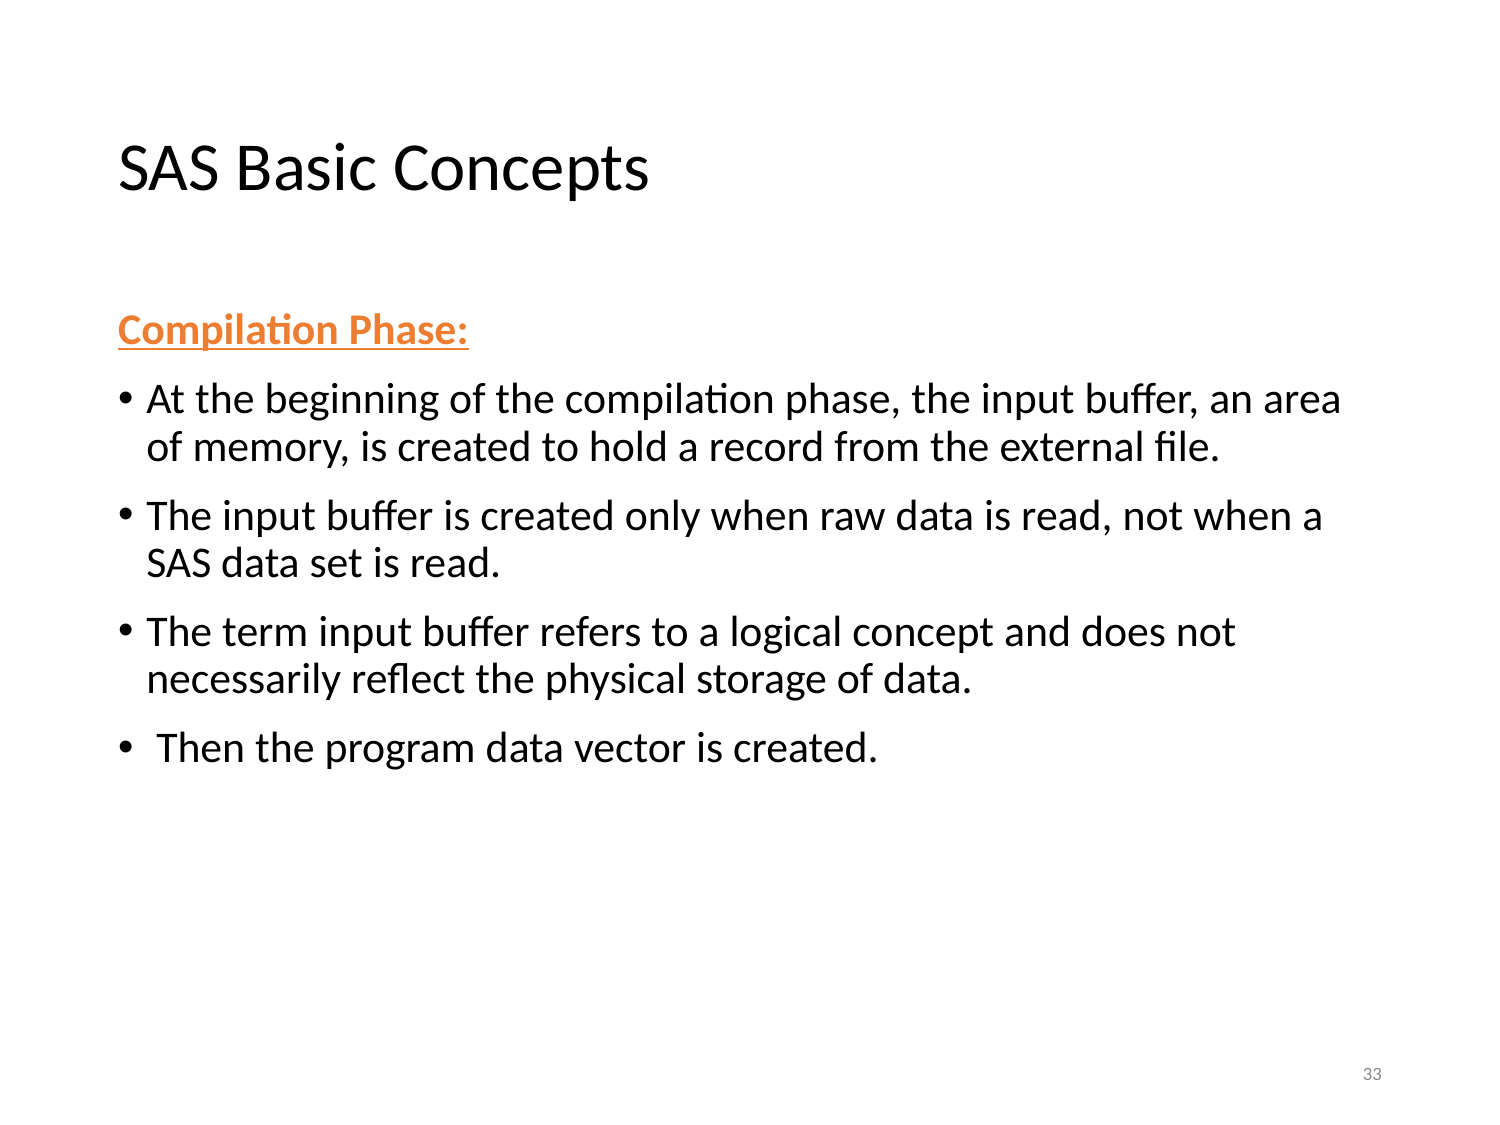

# SAS Basic Concepts
Compilation Phase:
At the beginning of the compilation phase, the input buffer, an area of memory, is created to hold a record from the external file.
The input buffer is created only when raw data is read, not when a SAS data set is read.
The term input buffer refers to a logical concept and does not necessarily reflect the physical storage of data.
 Then the program data vector is created.

33